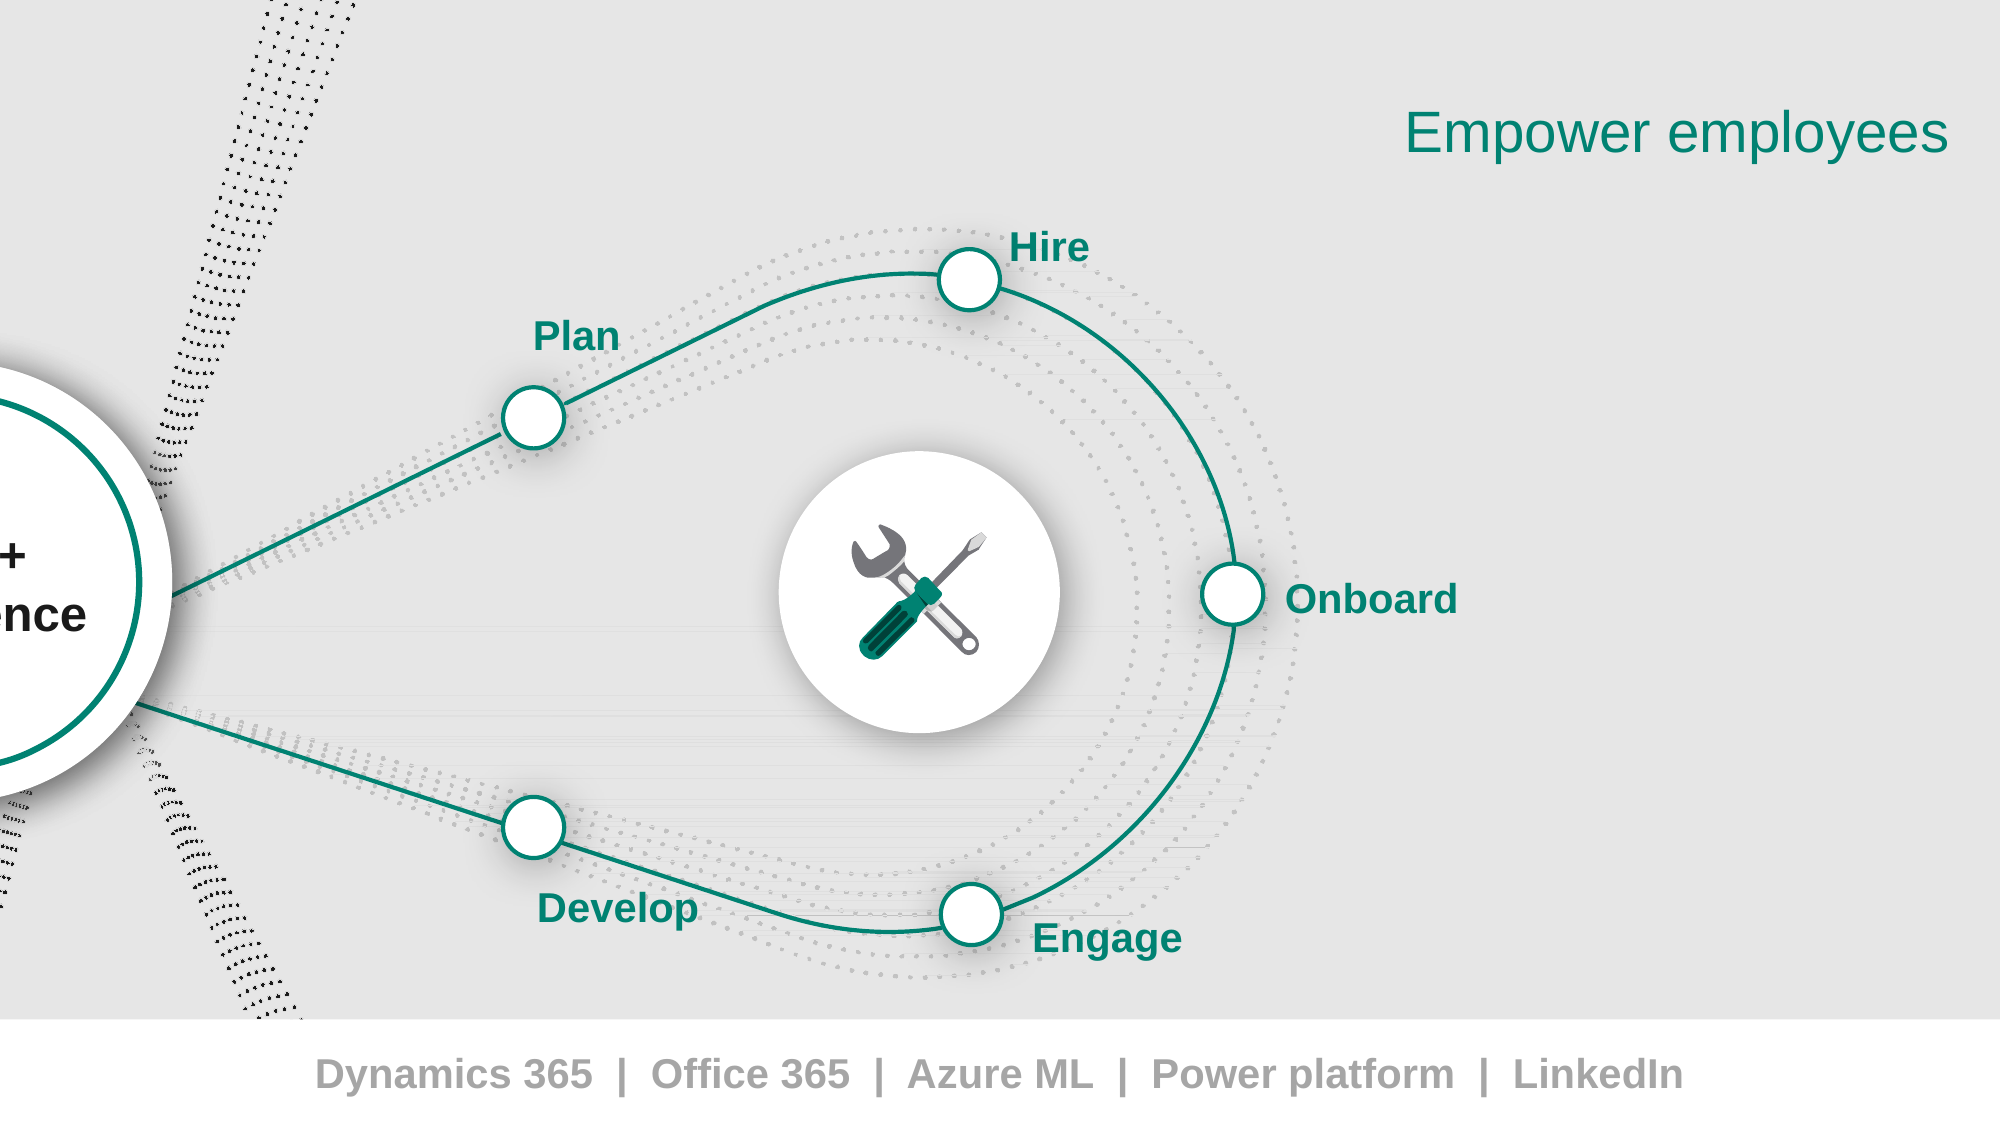

Empower employees
Hire

Plan

Data + intelligence

Onboard

Develop

Engage

Dynamics 365  |  Office 365  |  Azure ML  |  Power platform  |  LinkedIn